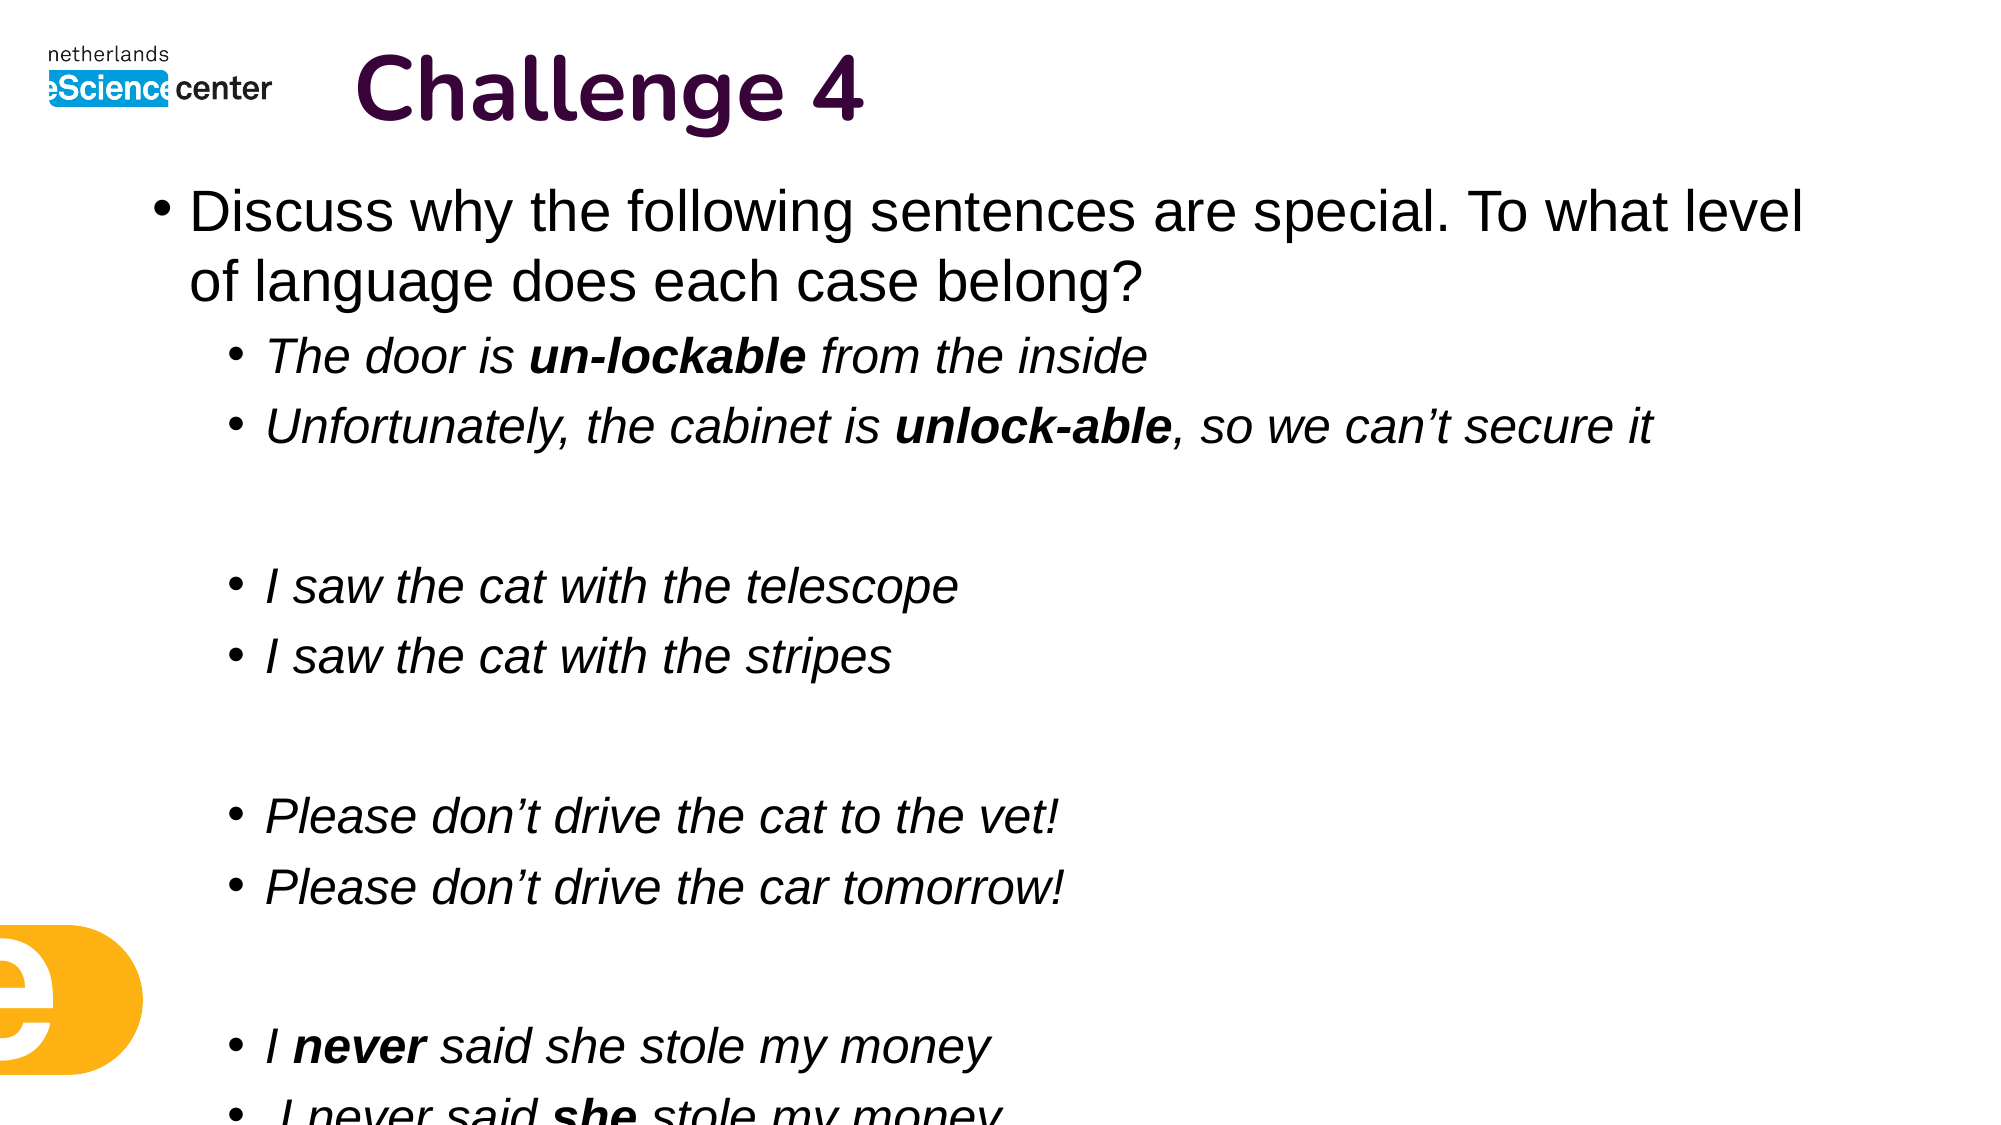

# Challenge 4
Discuss why the following sentences are special. To what level of language does each case belong?
The door is un-lockable from the inside
Unfortunately, the cabinet is unlock-able, so we can’t secure it

I saw the cat with the telescope
I saw the cat with the stripes

Please don’t drive the cat to the vet!
Please don’t drive the car tomorrow!

I never said she stole my money
 I never said she stole my money
 I never said she stole my money